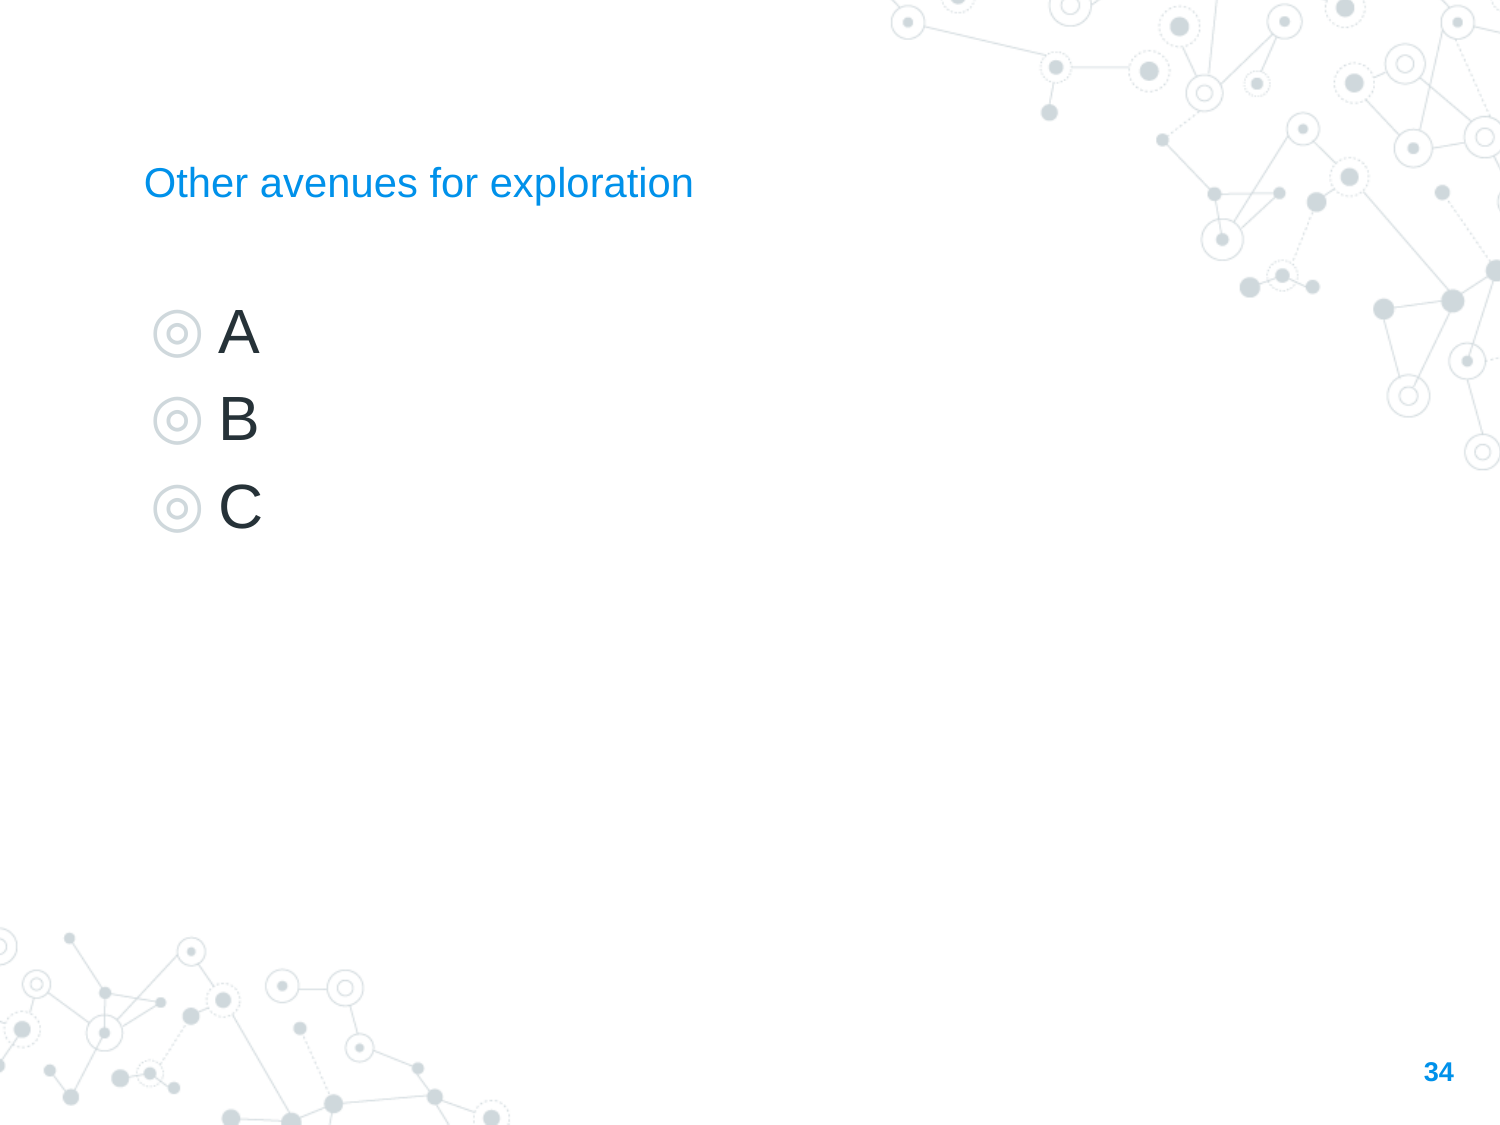

# Other avenues for exploration
A
B
C

34